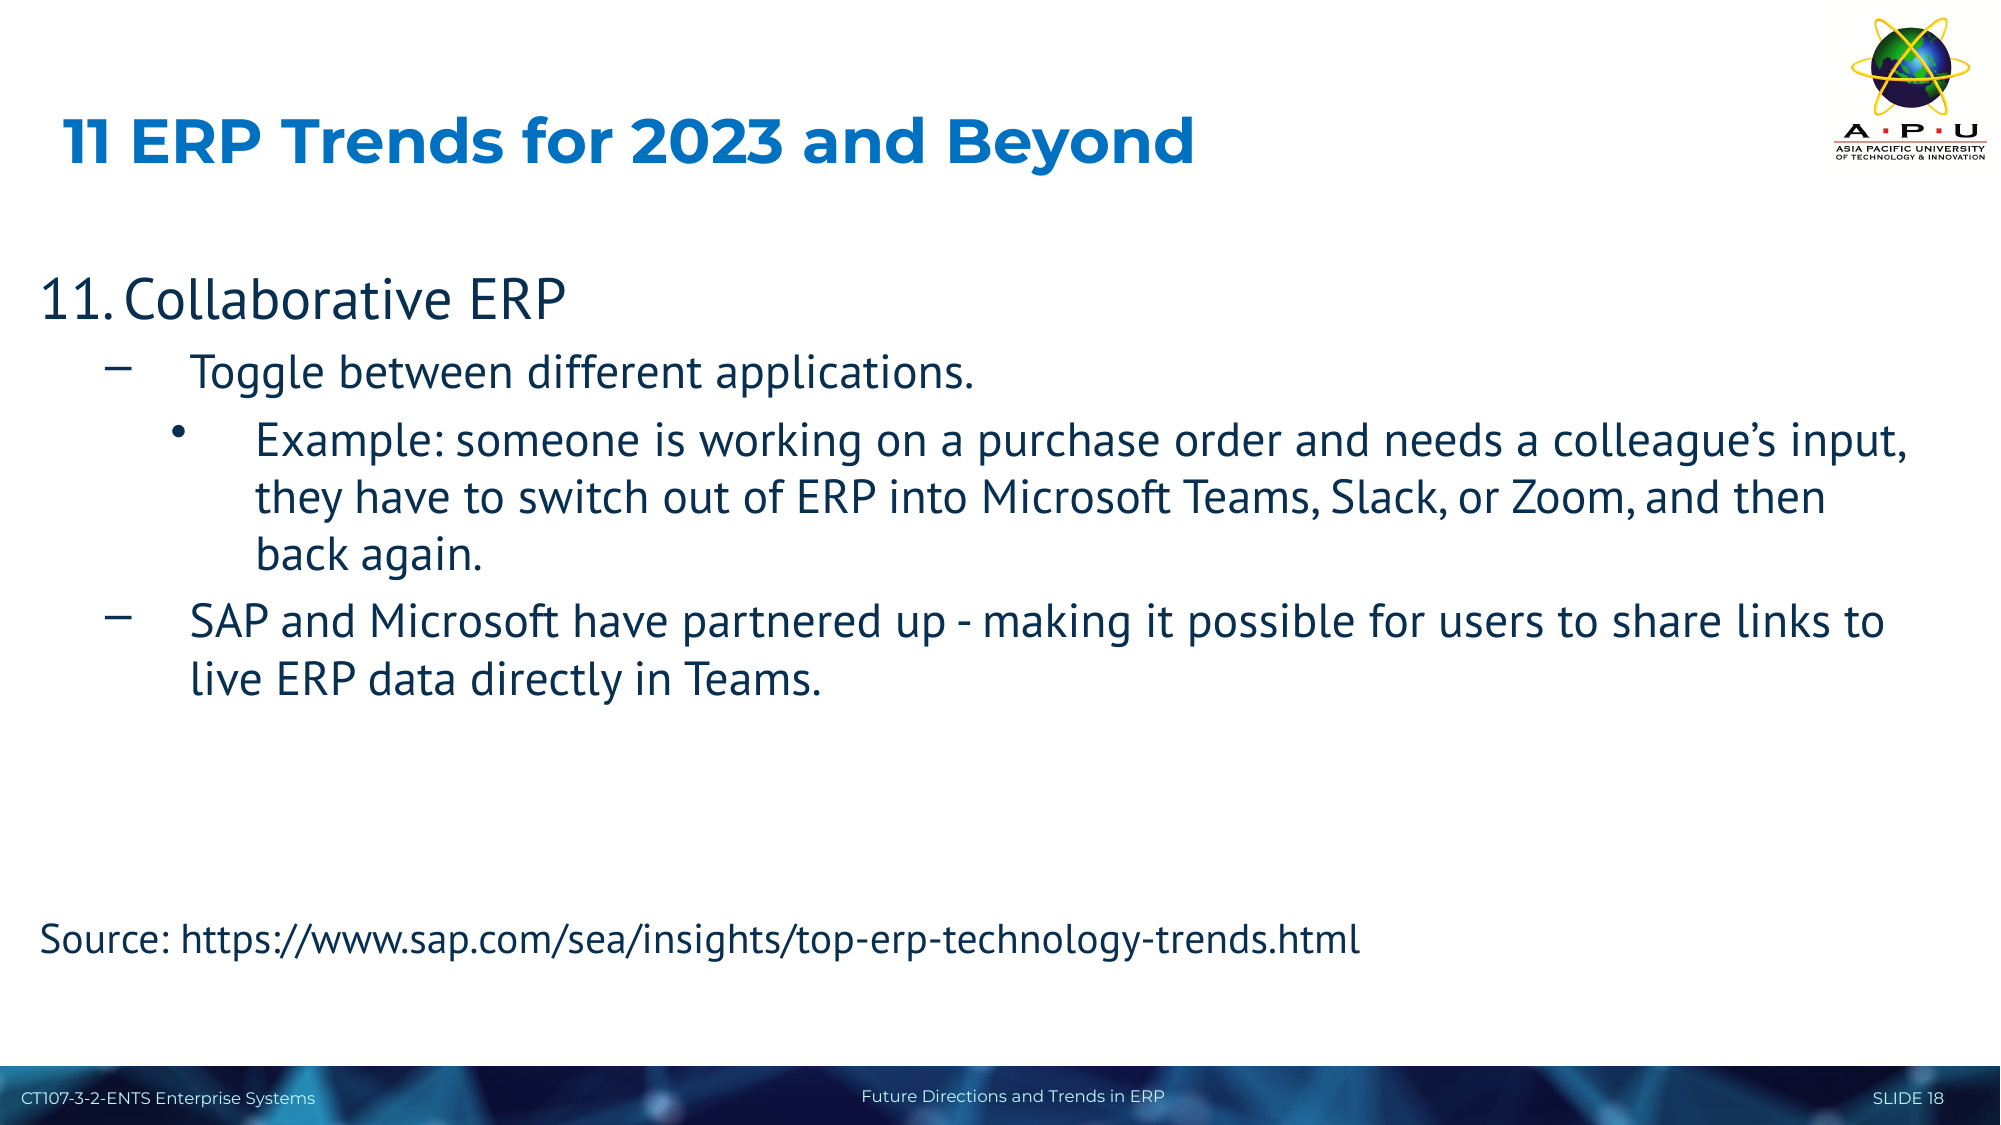

# 11 ERP Trends for 2023 and Beyond
Collaborative ERP
Toggle between different applications.
Example: someone is working on a purchase order and needs a colleague’s input, they have to switch out of ERP into Microsoft Teams, Slack, or Zoom, and then back again.
SAP and Microsoft have partnered up - making it possible for users to share links to live ERP data directly in Teams.

Source: https://www.sap.com/sea/insights/top-erp-technology-trends.html